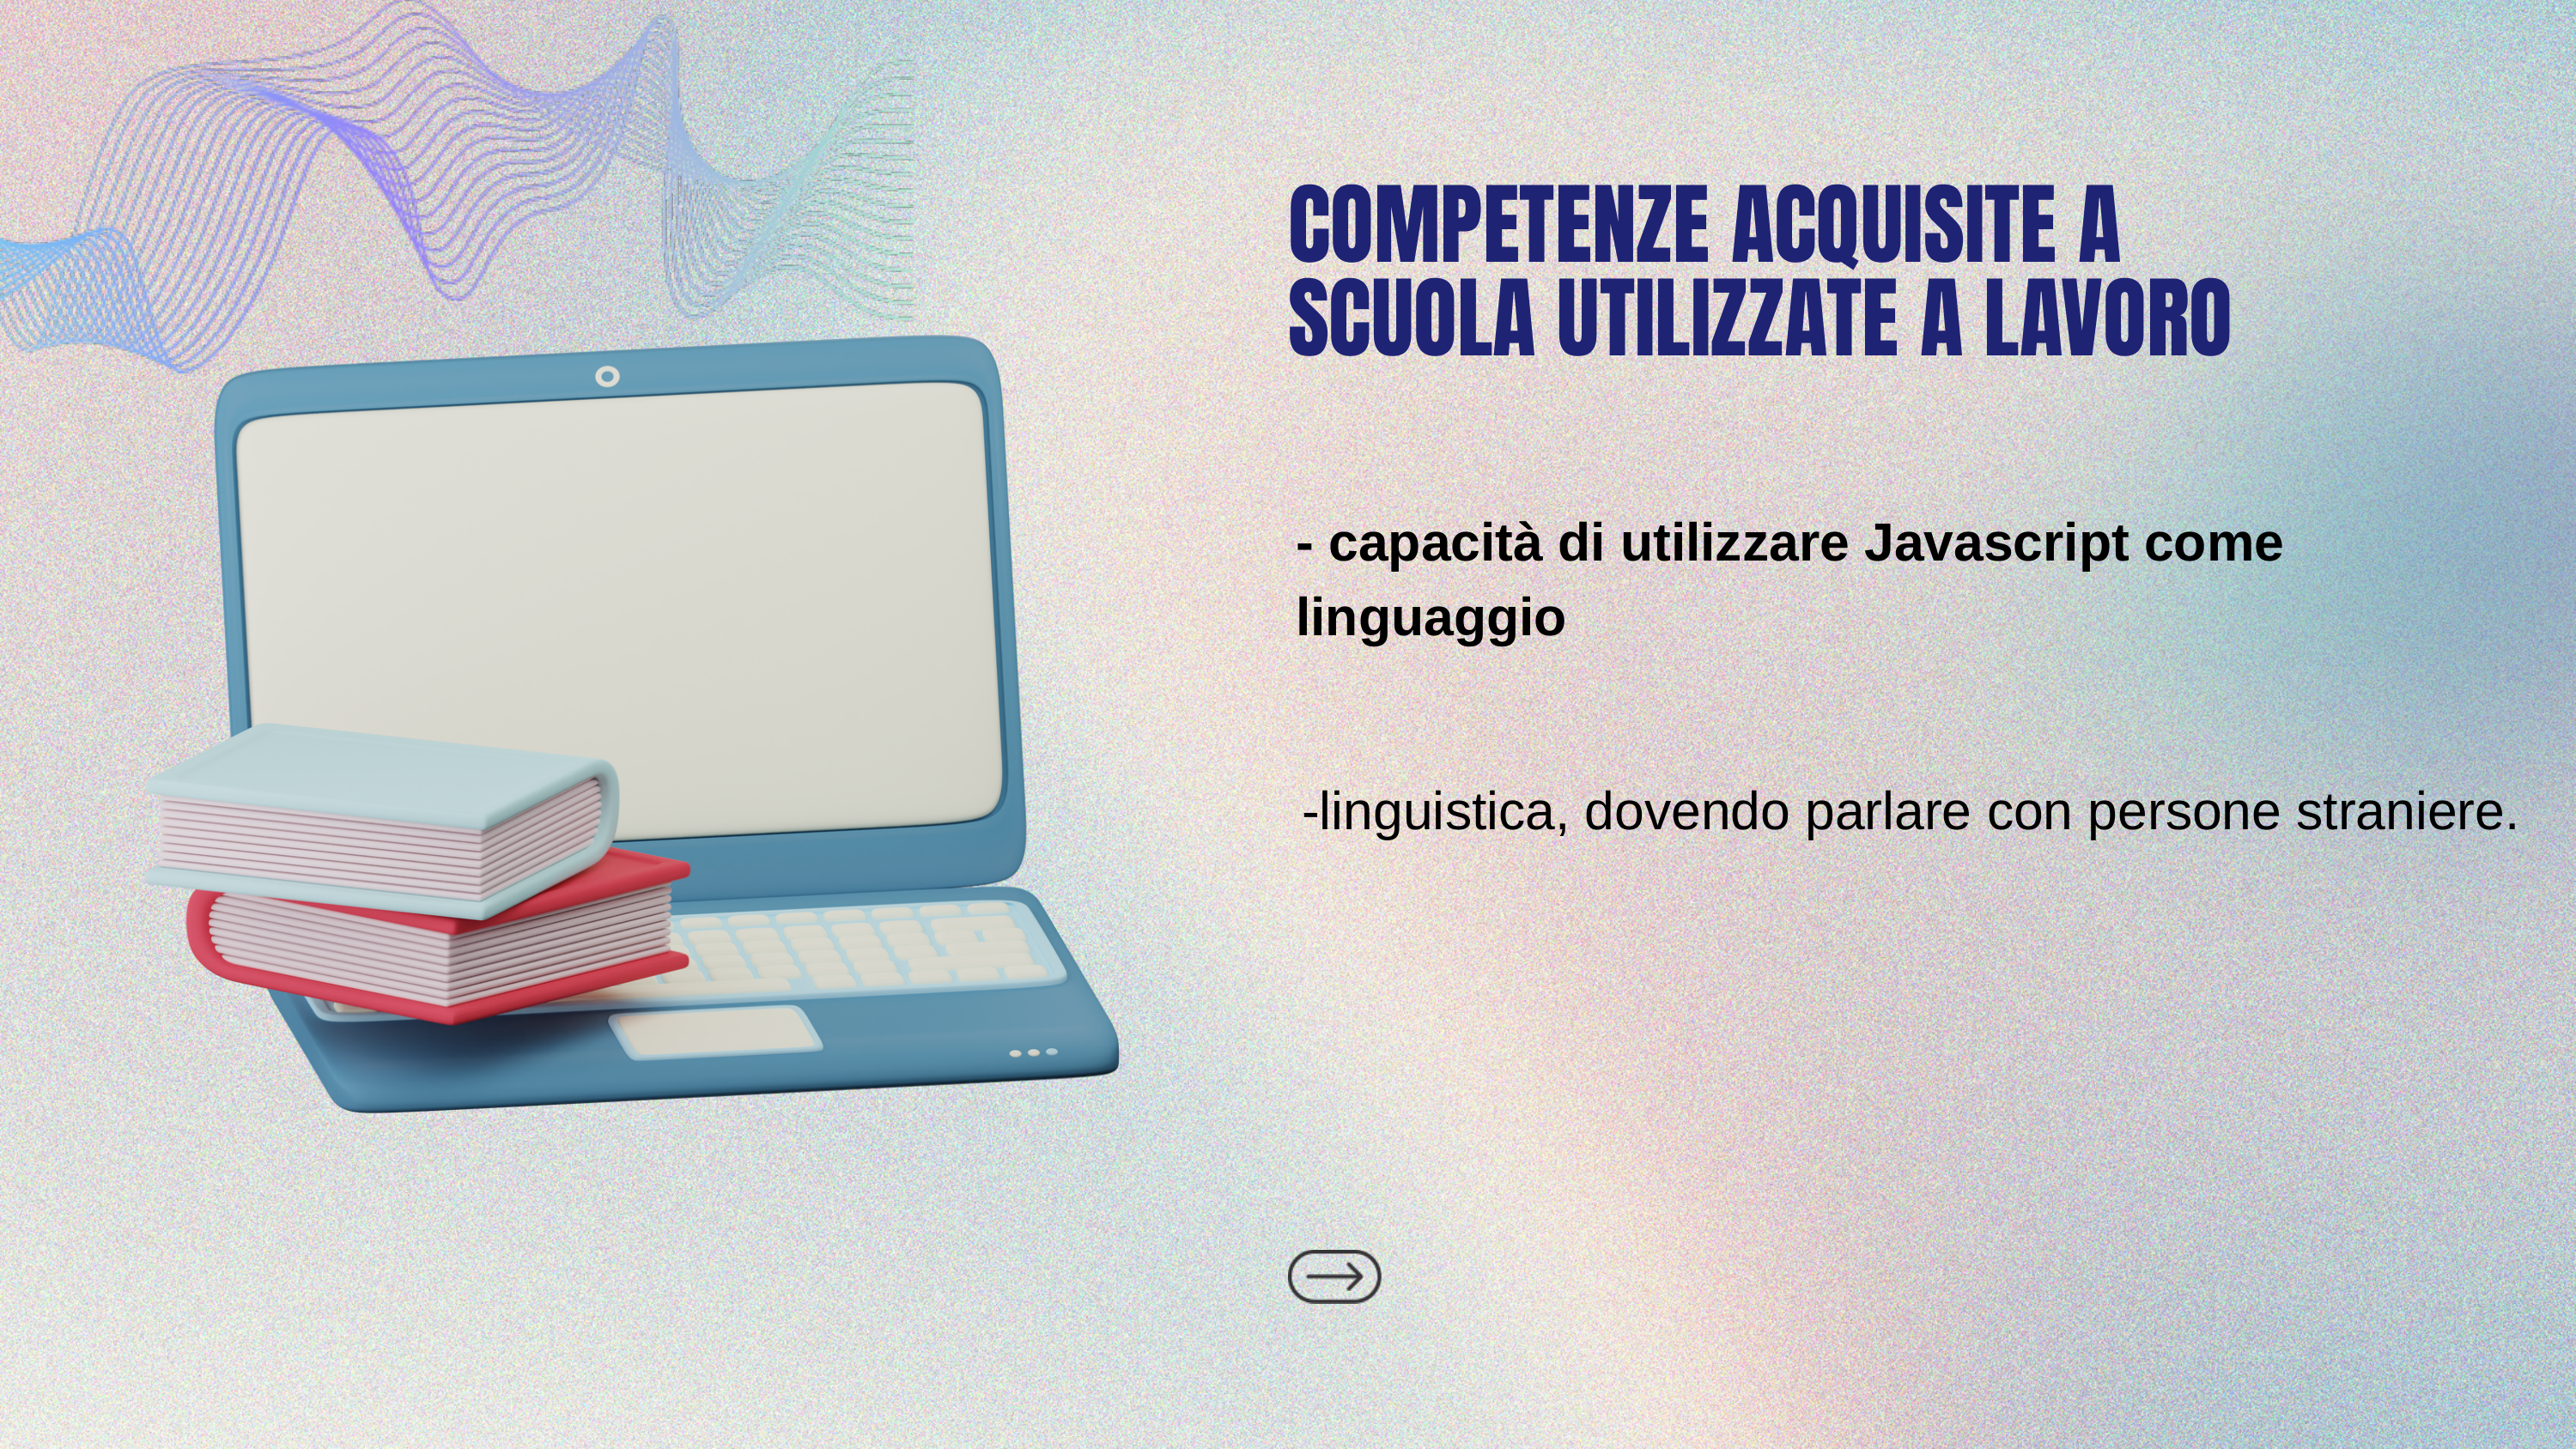

COMPETENZE ACQUISITE A SCUOLA UTILIZZATE A LAVORO

- capacità di utilizzare Javascript come linguaggio
-linguistica, dovendo parlare con persone straniere.